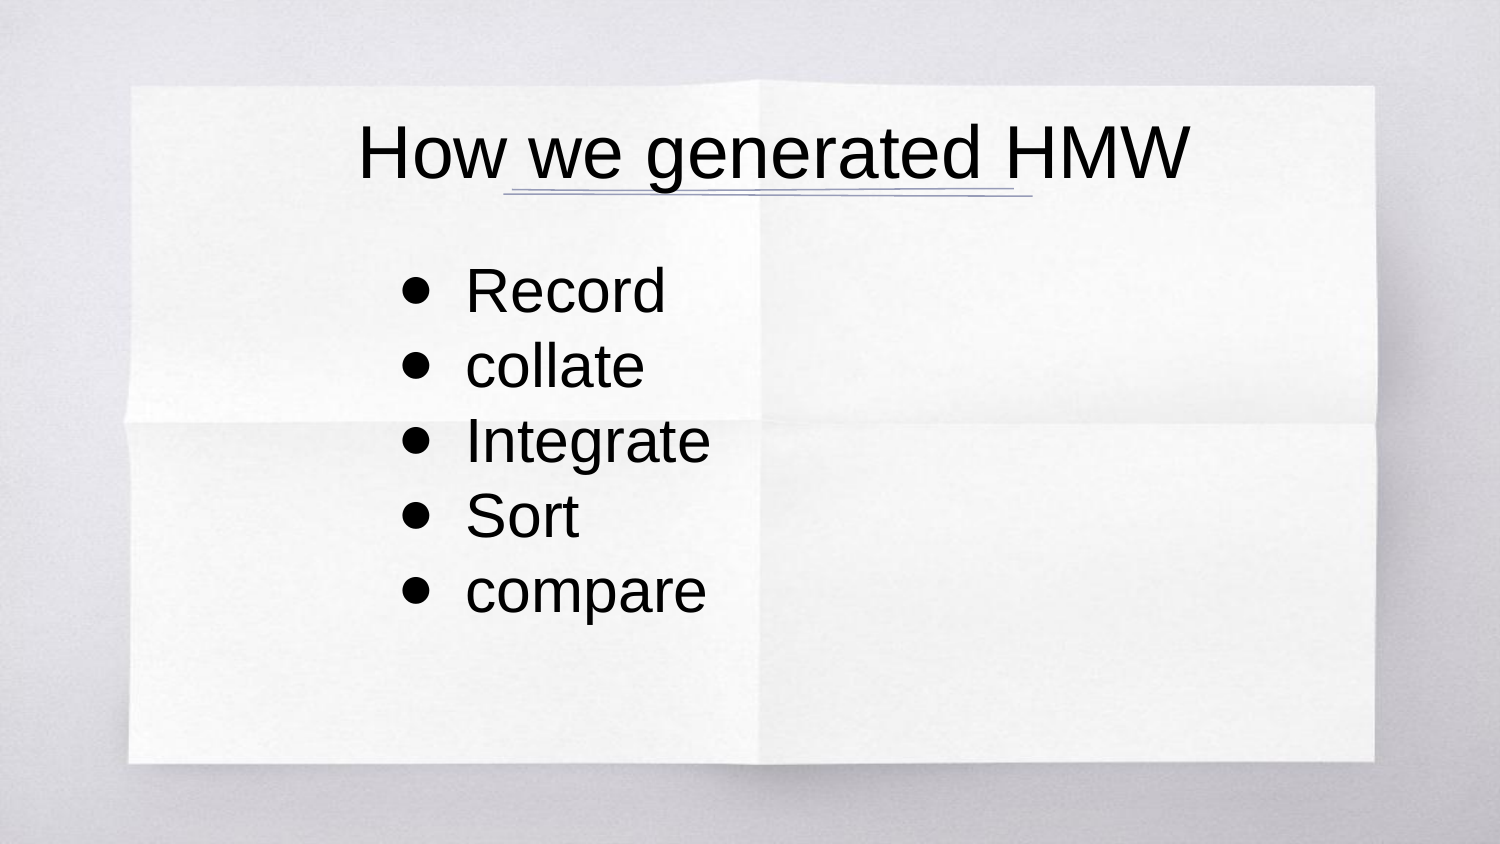

How we generated HMW
Record
collate
Integrate
Sort
compare